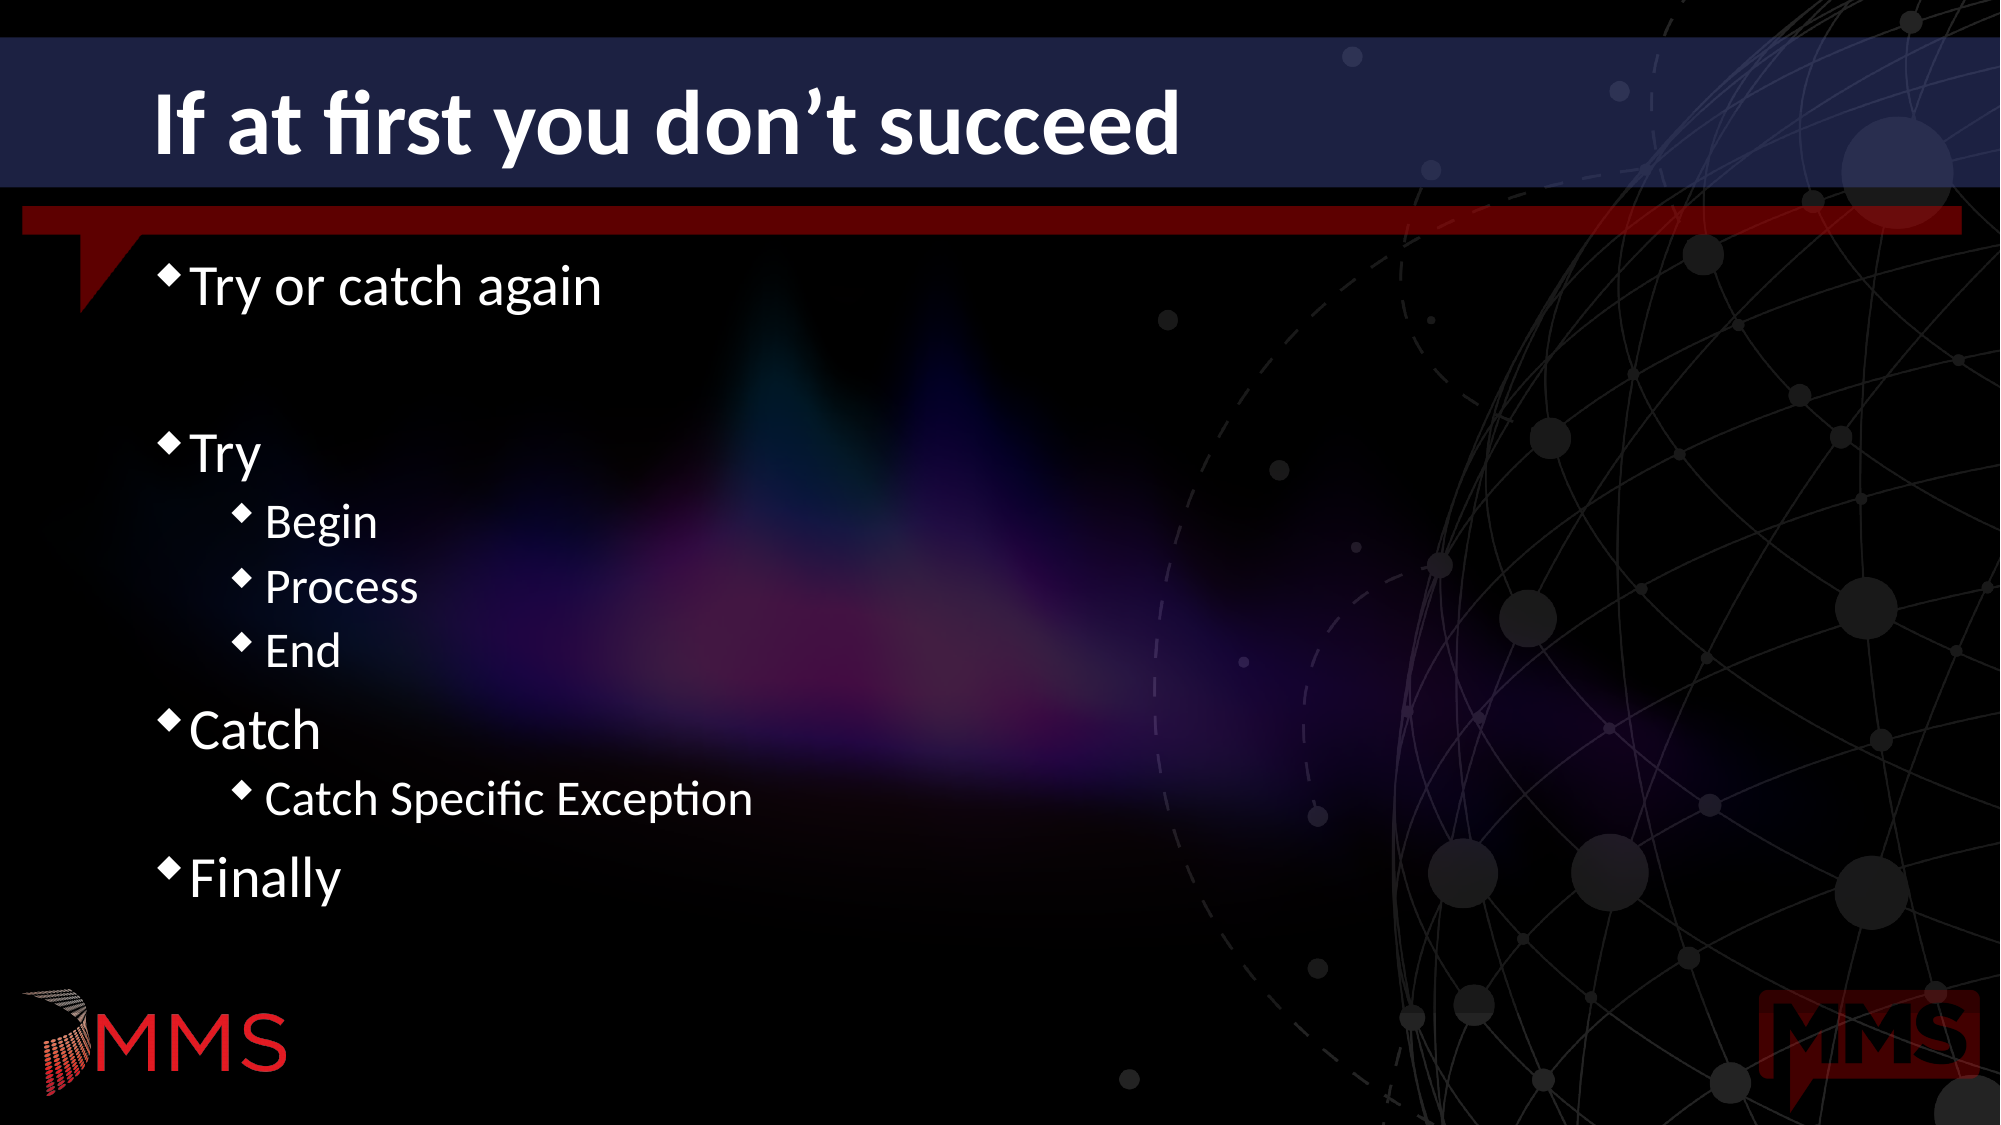

# If at first you don’t succeed
Try or catch again

Try
Begin
Process
End
Catch
Catch Specific Exception
Finally